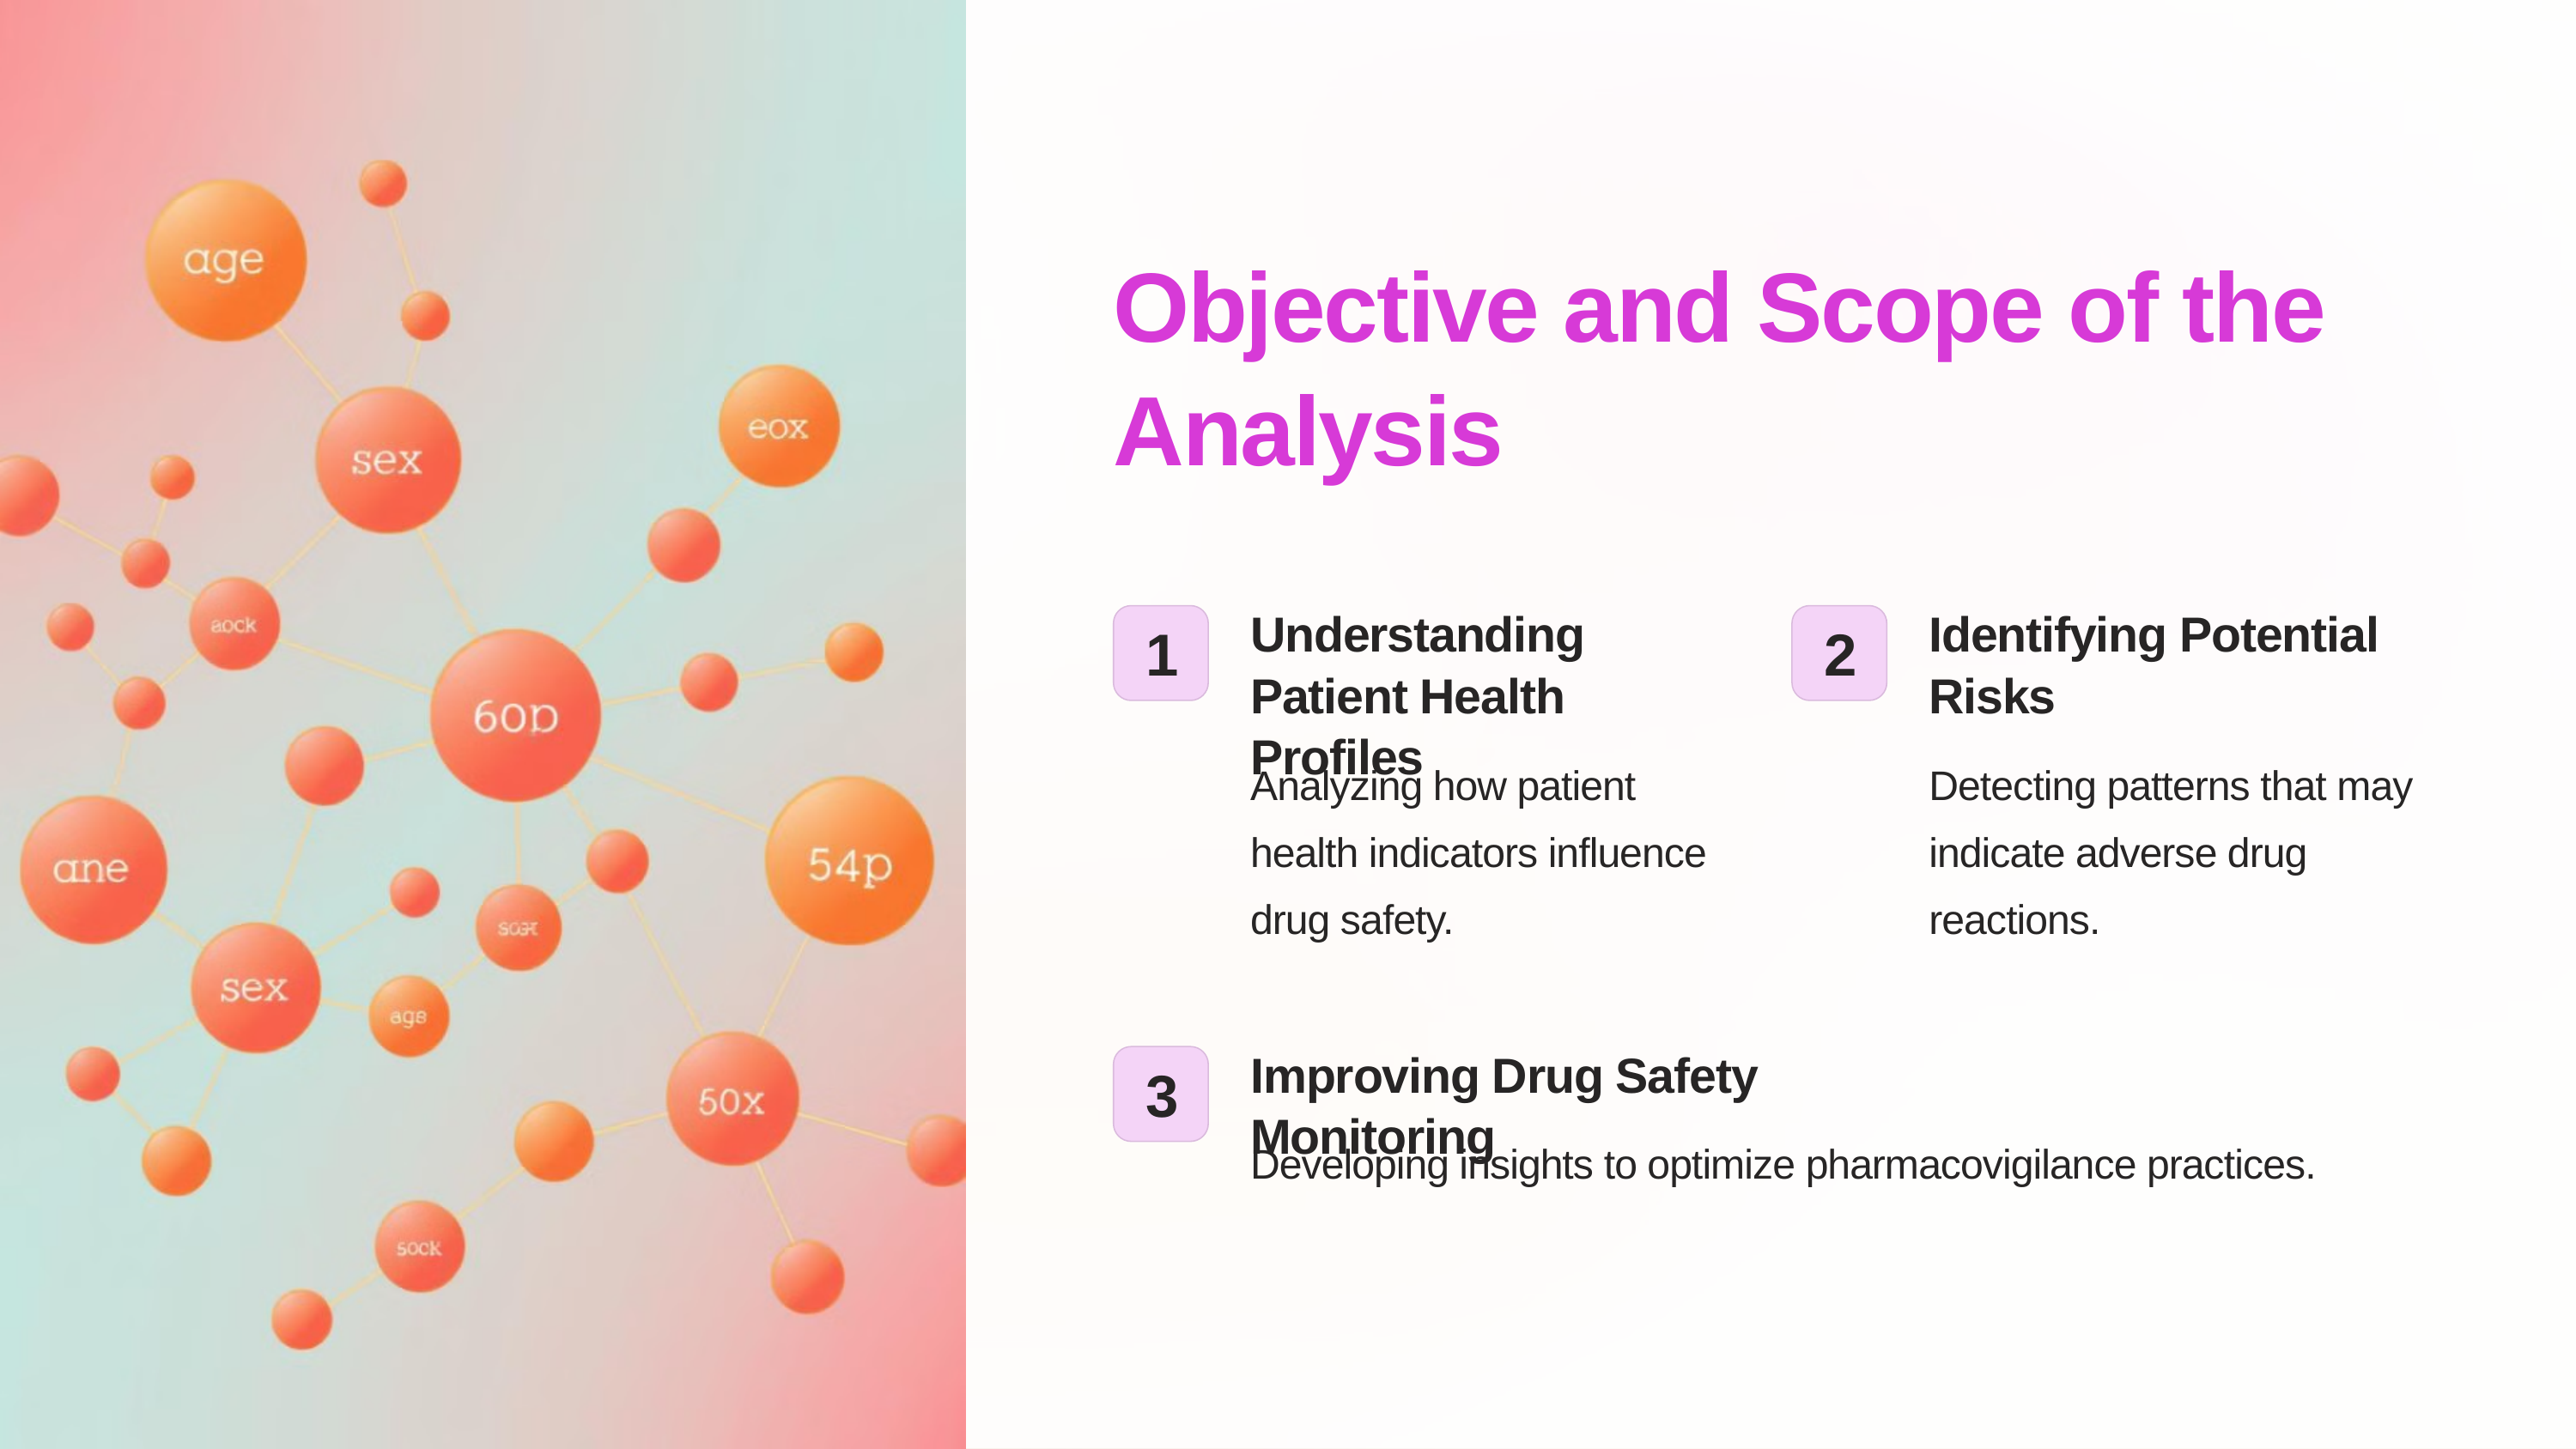

Objective and Scope of the Analysis
Understanding Patient Health Profiles
Identifying Potential Risks

1
2
Analyzing how patient health indicators influence drug safety.
Detecting patterns that may indicate adverse drug reactions.
Improving Drug Safety Monitoring

3
Developing insights to optimize pharmacovigilance practices.